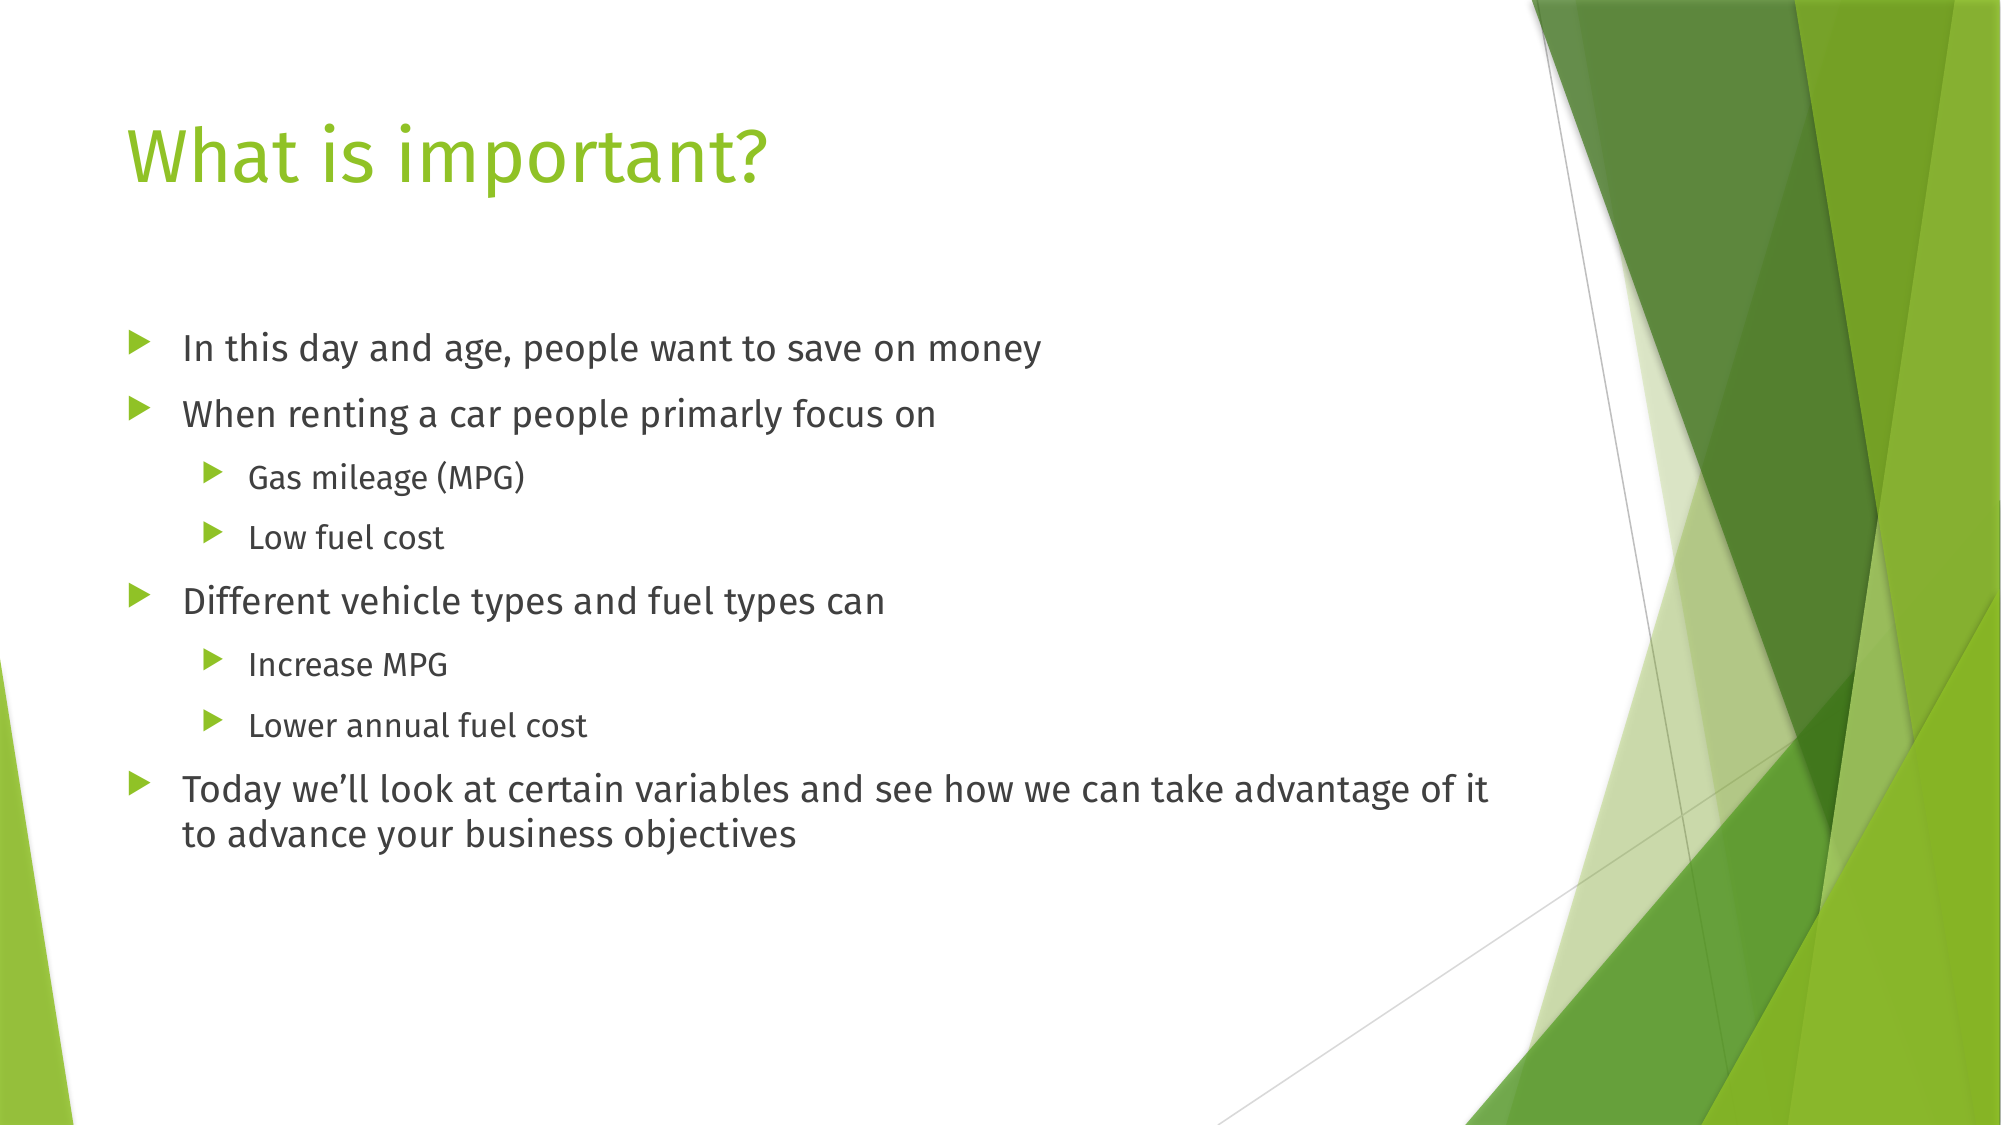

# What is important?
In this day and age, people want to save on money
When renting a car people primarly focus on
Gas mileage (MPG)
Low fuel cost
Different vehicle types and fuel types can
Increase MPG
Lower annual fuel cost
Today we’ll look at certain variables and see how we can take advantage of it to advance your business objectives